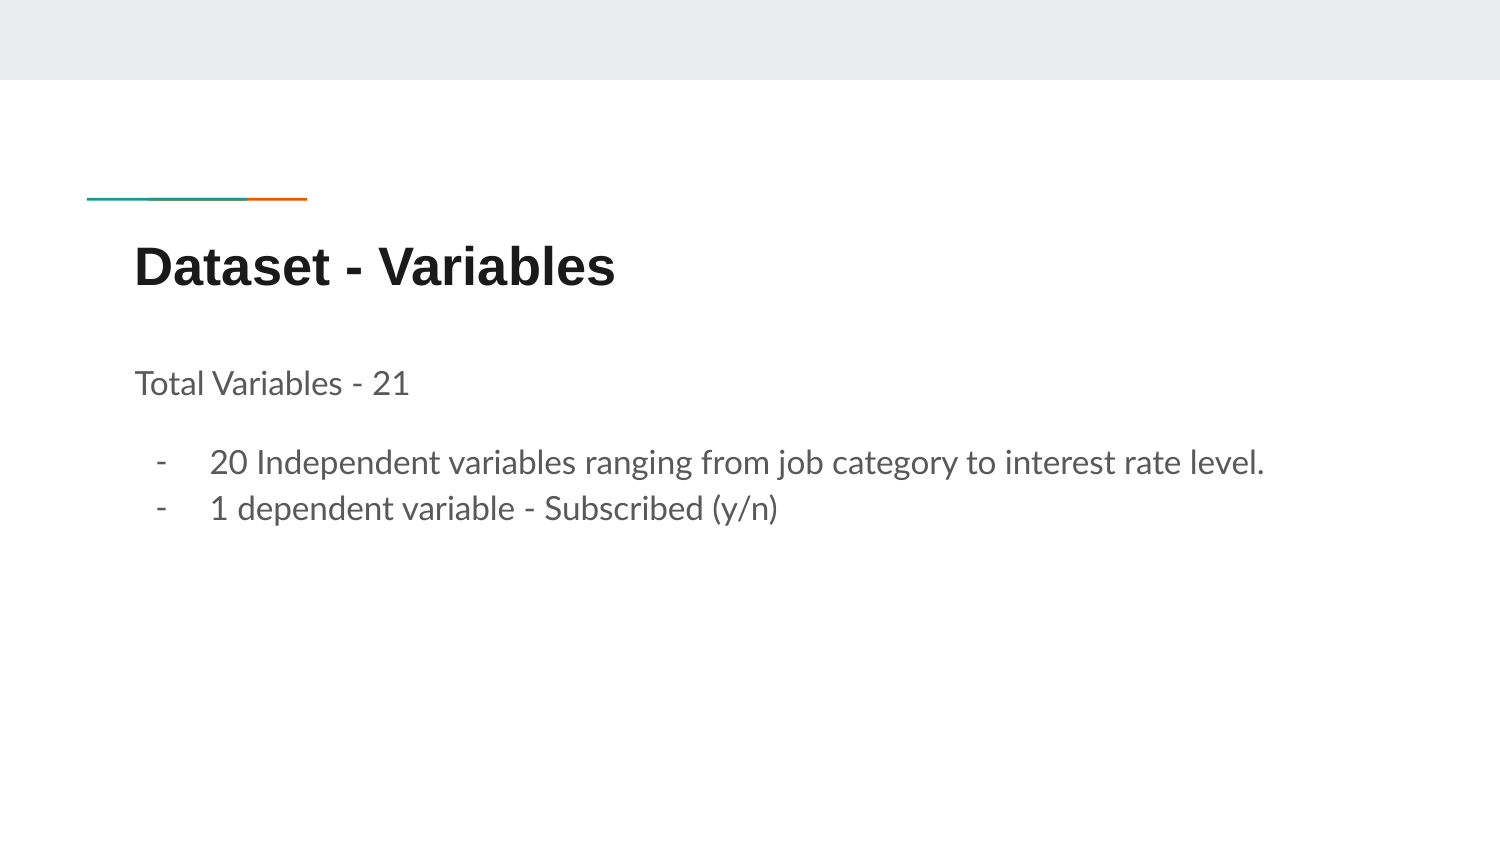

# Dataset - Variables
Total Variables - 21
20 Independent variables ranging from job category to interest rate level.
1 dependent variable - Subscribed (y/n)